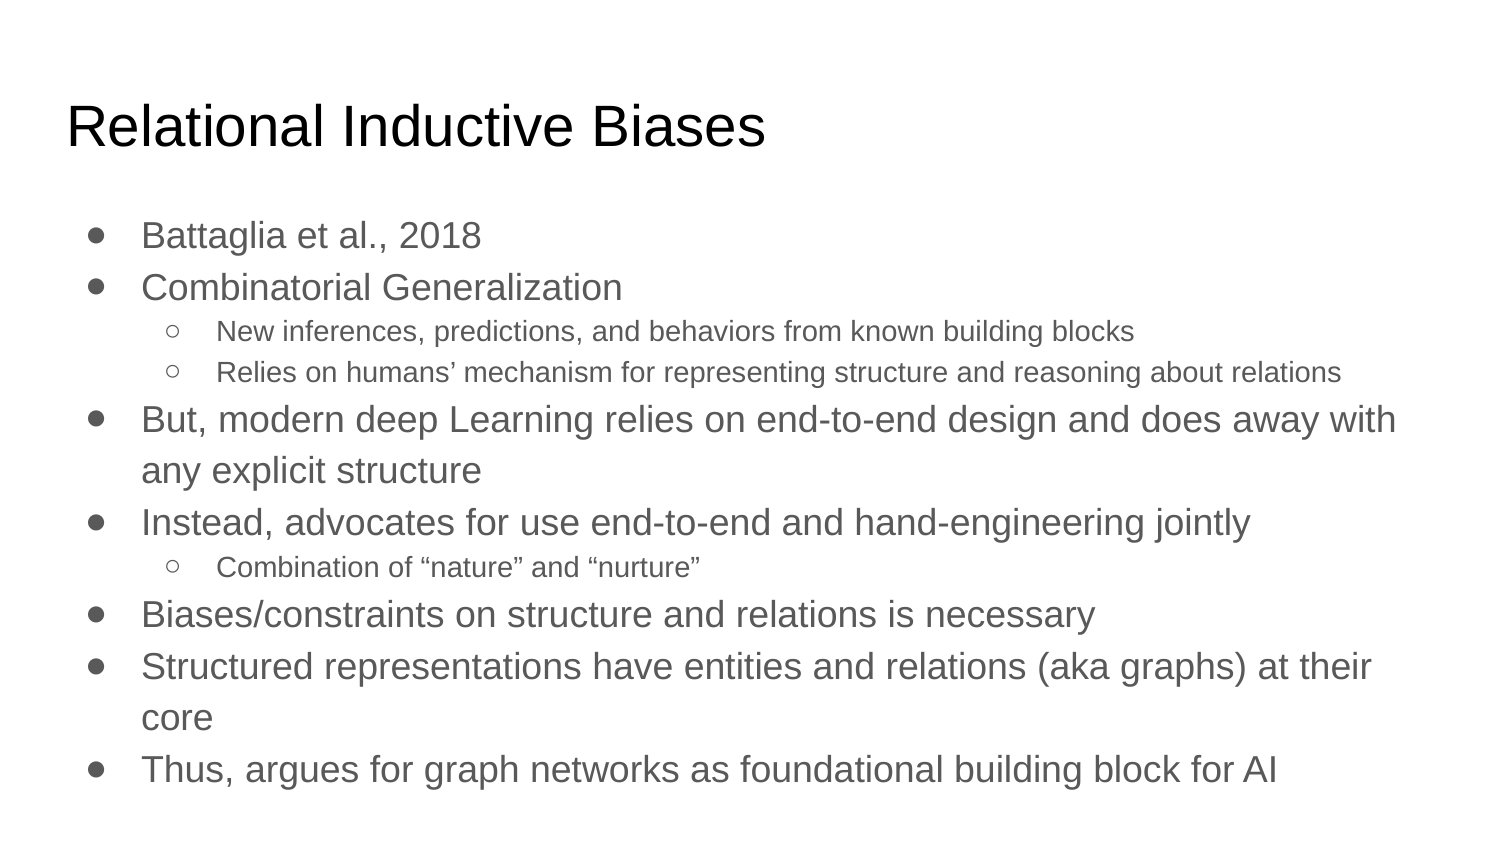

# Relational Inductive Biases
Battaglia et al., 2018
Combinatorial Generalization
New inferences, predictions, and behaviors from known building blocks
Relies on humans’ mechanism for representing structure and reasoning about relations
But, modern deep Learning relies on end-to-end design and does away with any explicit structure
Instead, advocates for use end-to-end and hand-engineering jointly
Combination of “nature” and “nurture”
Biases/constraints on structure and relations is necessary
Structured representations have entities and relations (aka graphs) at their core
Thus, argues for graph networks as foundational building block for AI